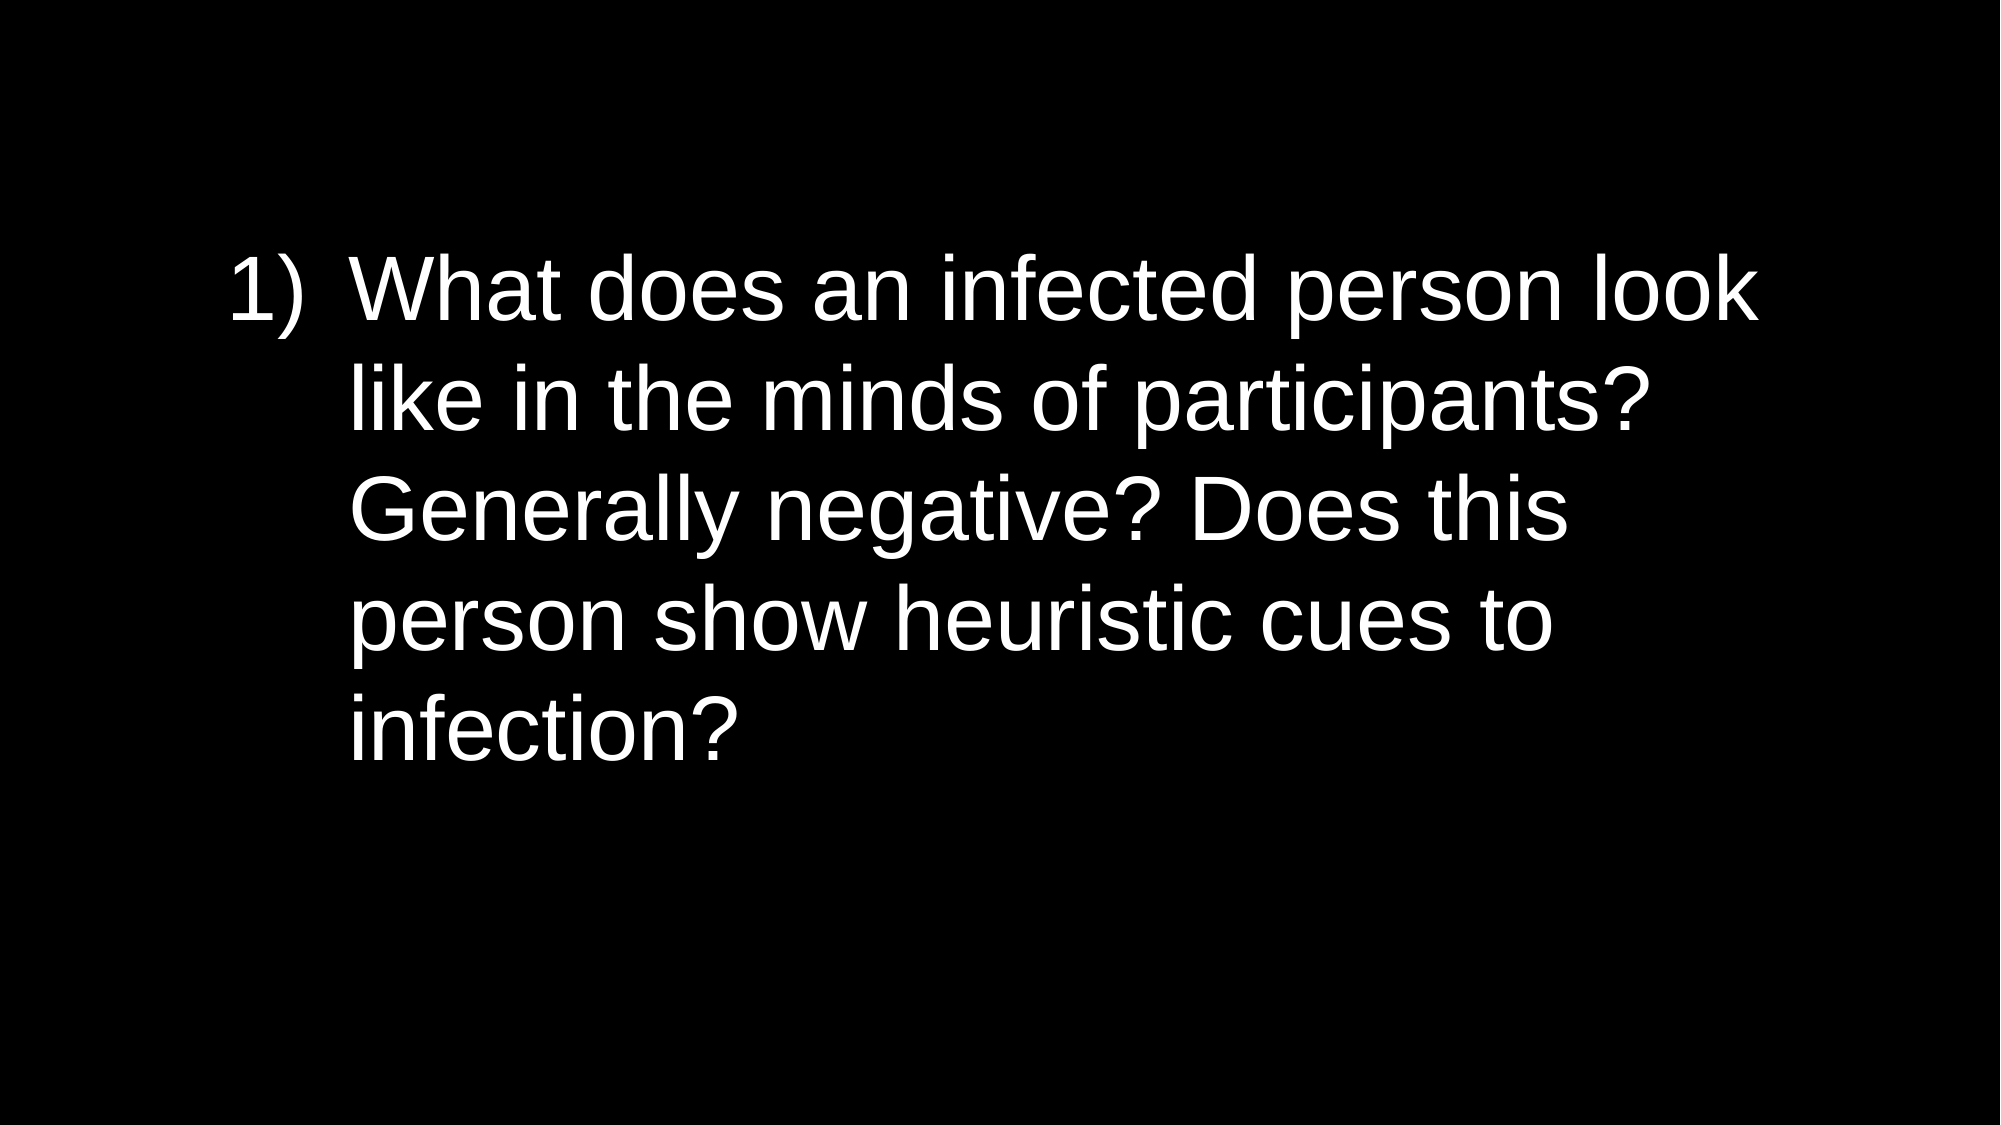

What does an infected person look like in the minds of participants? Generally negative? Does this person show heuristic cues to infection?